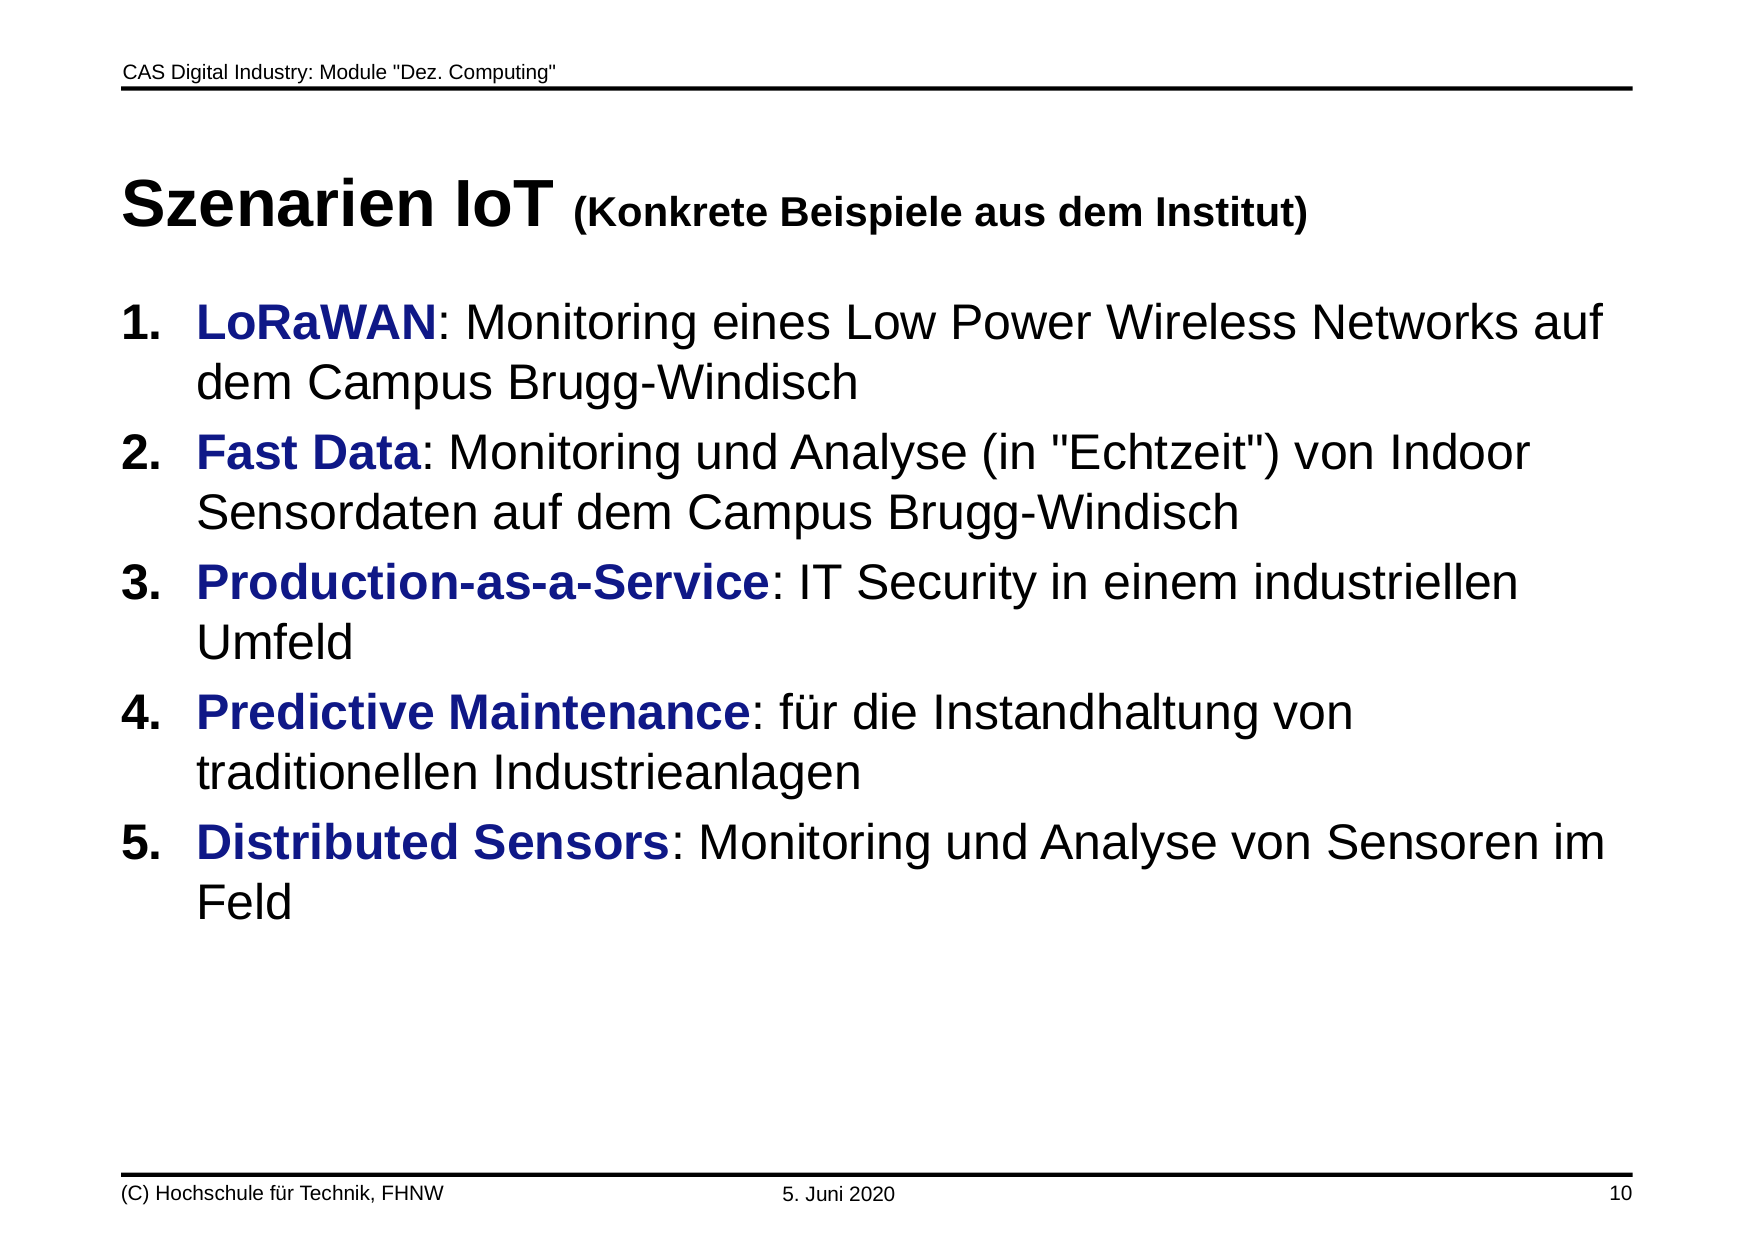

# Szenarien IoT (Konkrete Beispiele aus dem Institut)
LoRaWAN: Monitoring eines Low Power Wireless Networks auf dem Campus Brugg-Windisch
Fast Data: Monitoring und Analyse (in "Echtzeit") von Indoor Sensordaten auf dem Campus Brugg-Windisch
Production-as-a-Service: IT Security in einem industriellen Umfeld
Predictive Maintenance: für die Instandhaltung von traditionellen Industrieanlagen
Distributed Sensors: Monitoring und Analyse von Sensoren im Feld
(C) Hochschule für Technik, FHNW
5. Juni 2020
10